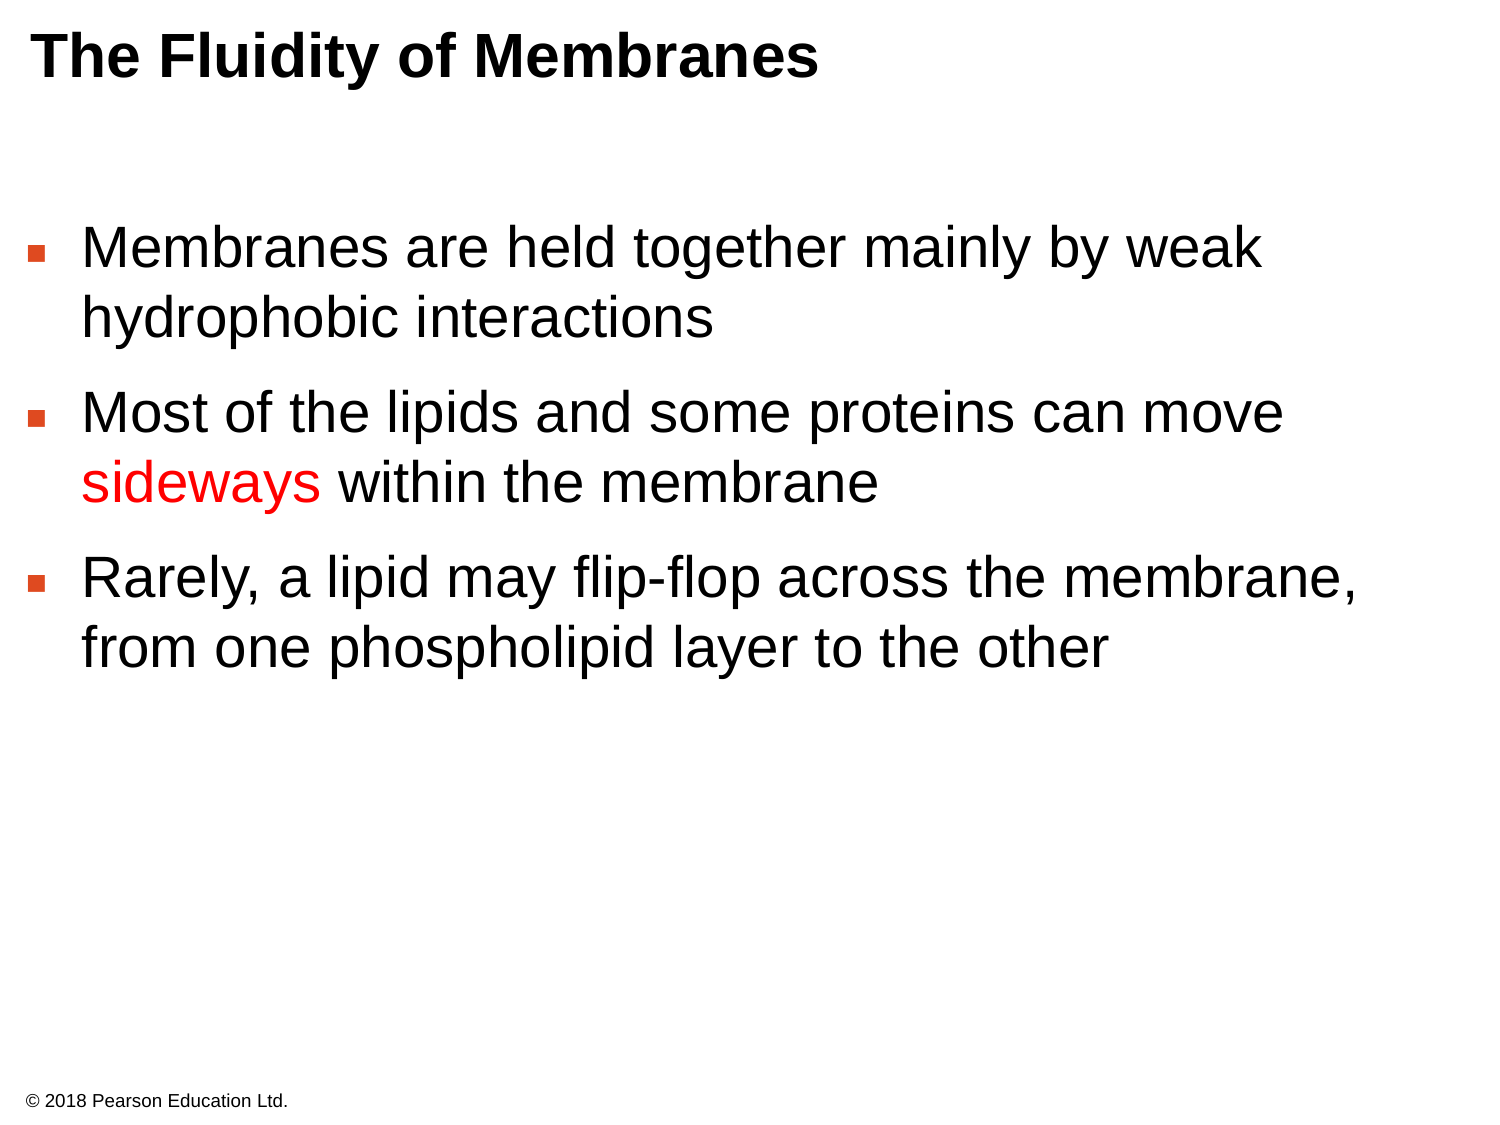

# The Fluidity of Membranes
Membranes are held together mainly by weak hydrophobic interactions
Most of the lipids and some proteins can move sideways within the membrane
Rarely, a lipid may flip-flop across the membrane, from one phospholipid layer to the other
© 2018 Pearson Education Ltd.